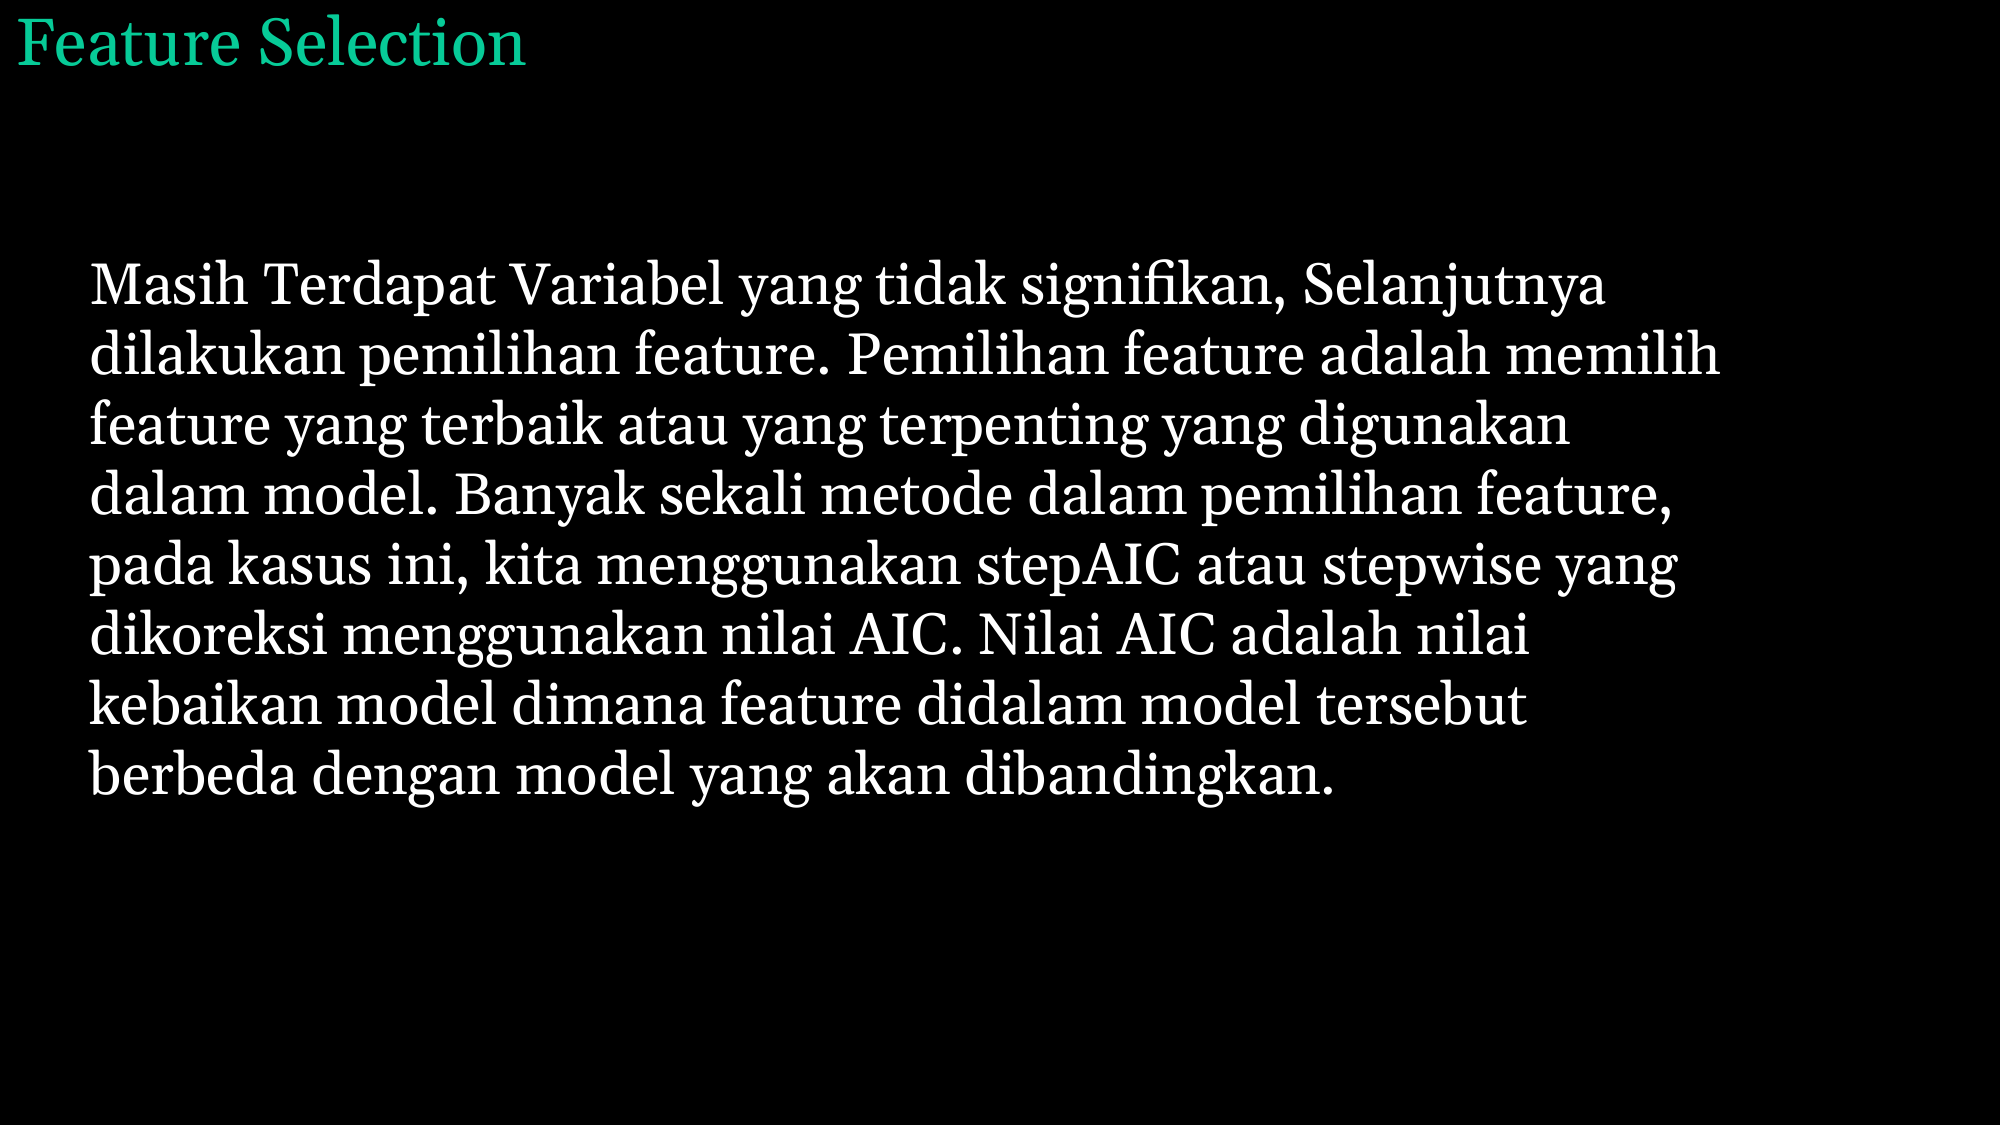

# Feature Selection
Masih Terdapat Variabel yang tidak signifikan, Selanjutnya dilakukan pemilihan feature. Pemilihan feature adalah memilih feature yang terbaik atau yang terpenting yang digunakan dalam model. Banyak sekali metode dalam pemilihan feature, pada kasus ini, kita menggunakan stepAIC atau stepwise yang dikoreksi menggunakan nilai AIC. Nilai AIC adalah nilai kebaikan model dimana feature didalam model tersebut berbeda dengan model yang akan dibandingkan.